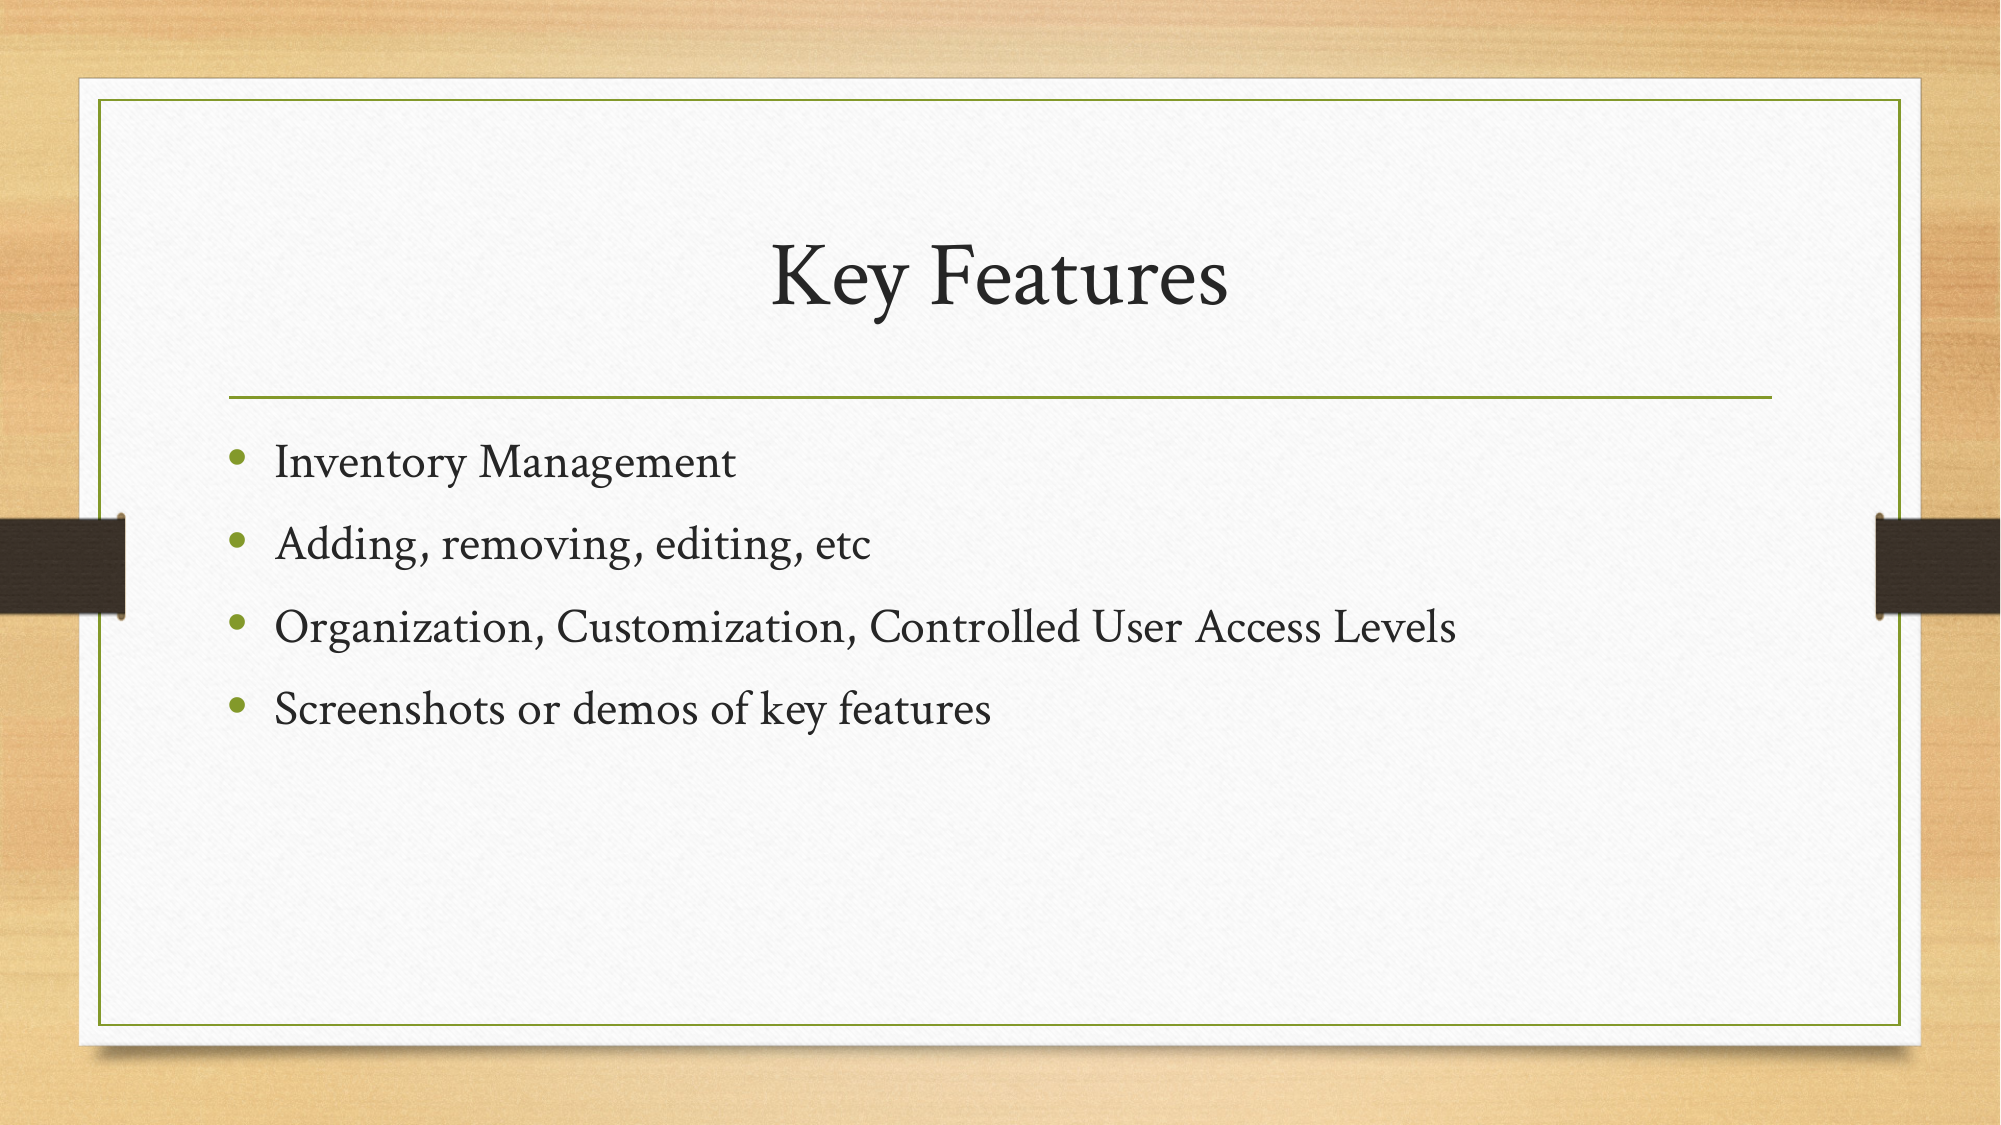

# Key Features
Inventory Management
Adding, removing, editing, etc
Organization, Customization, Controlled User Access Levels
Screenshots or demos of key features